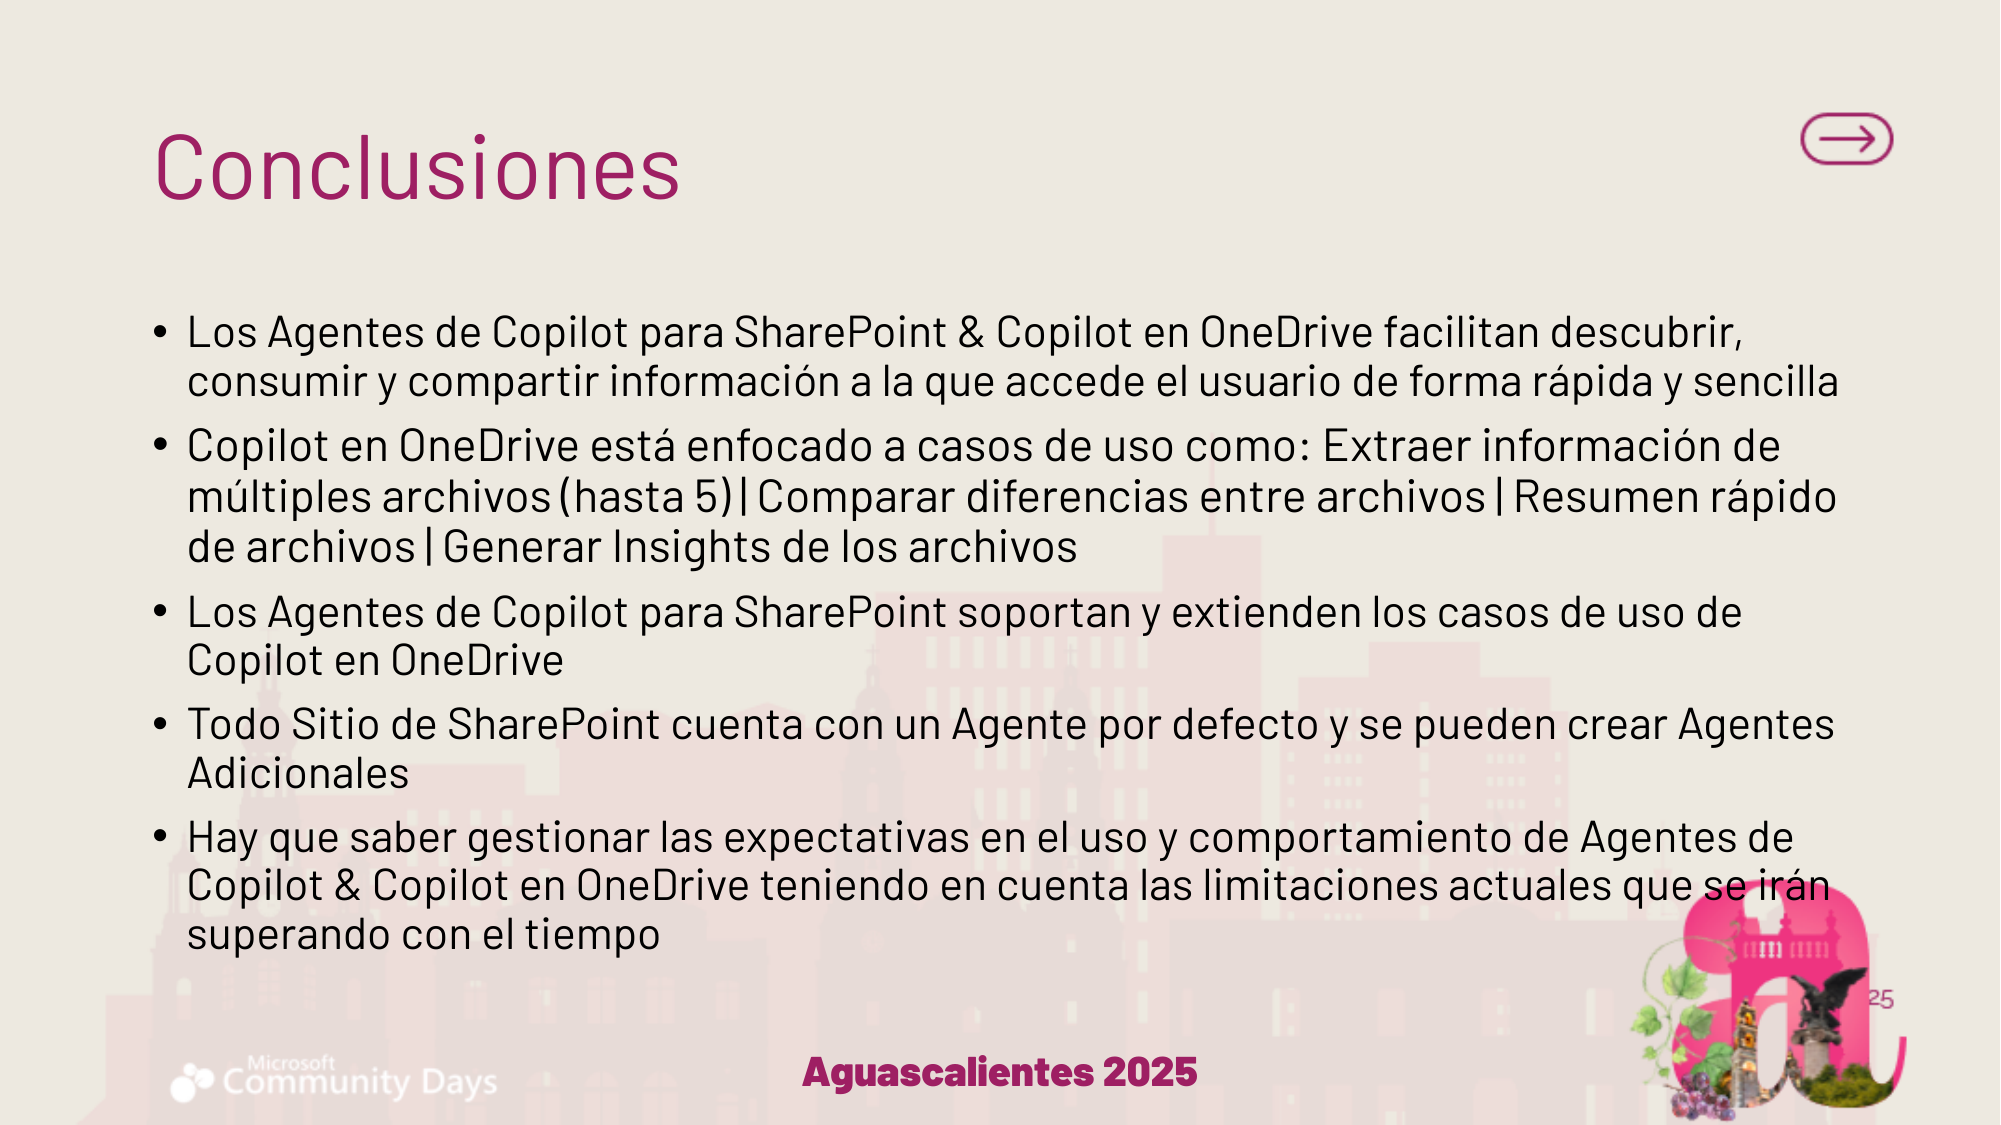

# Conclusiones
Los Agentes de Copilot para SharePoint & Copilot en OneDrive facilitan descubrir, consumir y compartir información a la que accede el usuario de forma rápida y sencilla
Copilot en OneDrive está enfocado a casos de uso como: Extraer información de múltiples archivos (hasta 5) | Comparar diferencias entre archivos | Resumen rápido de archivos | Generar Insights de los archivos
Los Agentes de Copilot para SharePoint soportan y extienden los casos de uso de Copilot en OneDrive
Todo Sitio de SharePoint cuenta con un Agente por defecto y se pueden crear Agentes Adicionales
Hay que saber gestionar las expectativas en el uso y comportamiento de Agentes de Copilot & Copilot en OneDrive teniendo en cuenta las limitaciones actuales que se irán superando con el tiempo